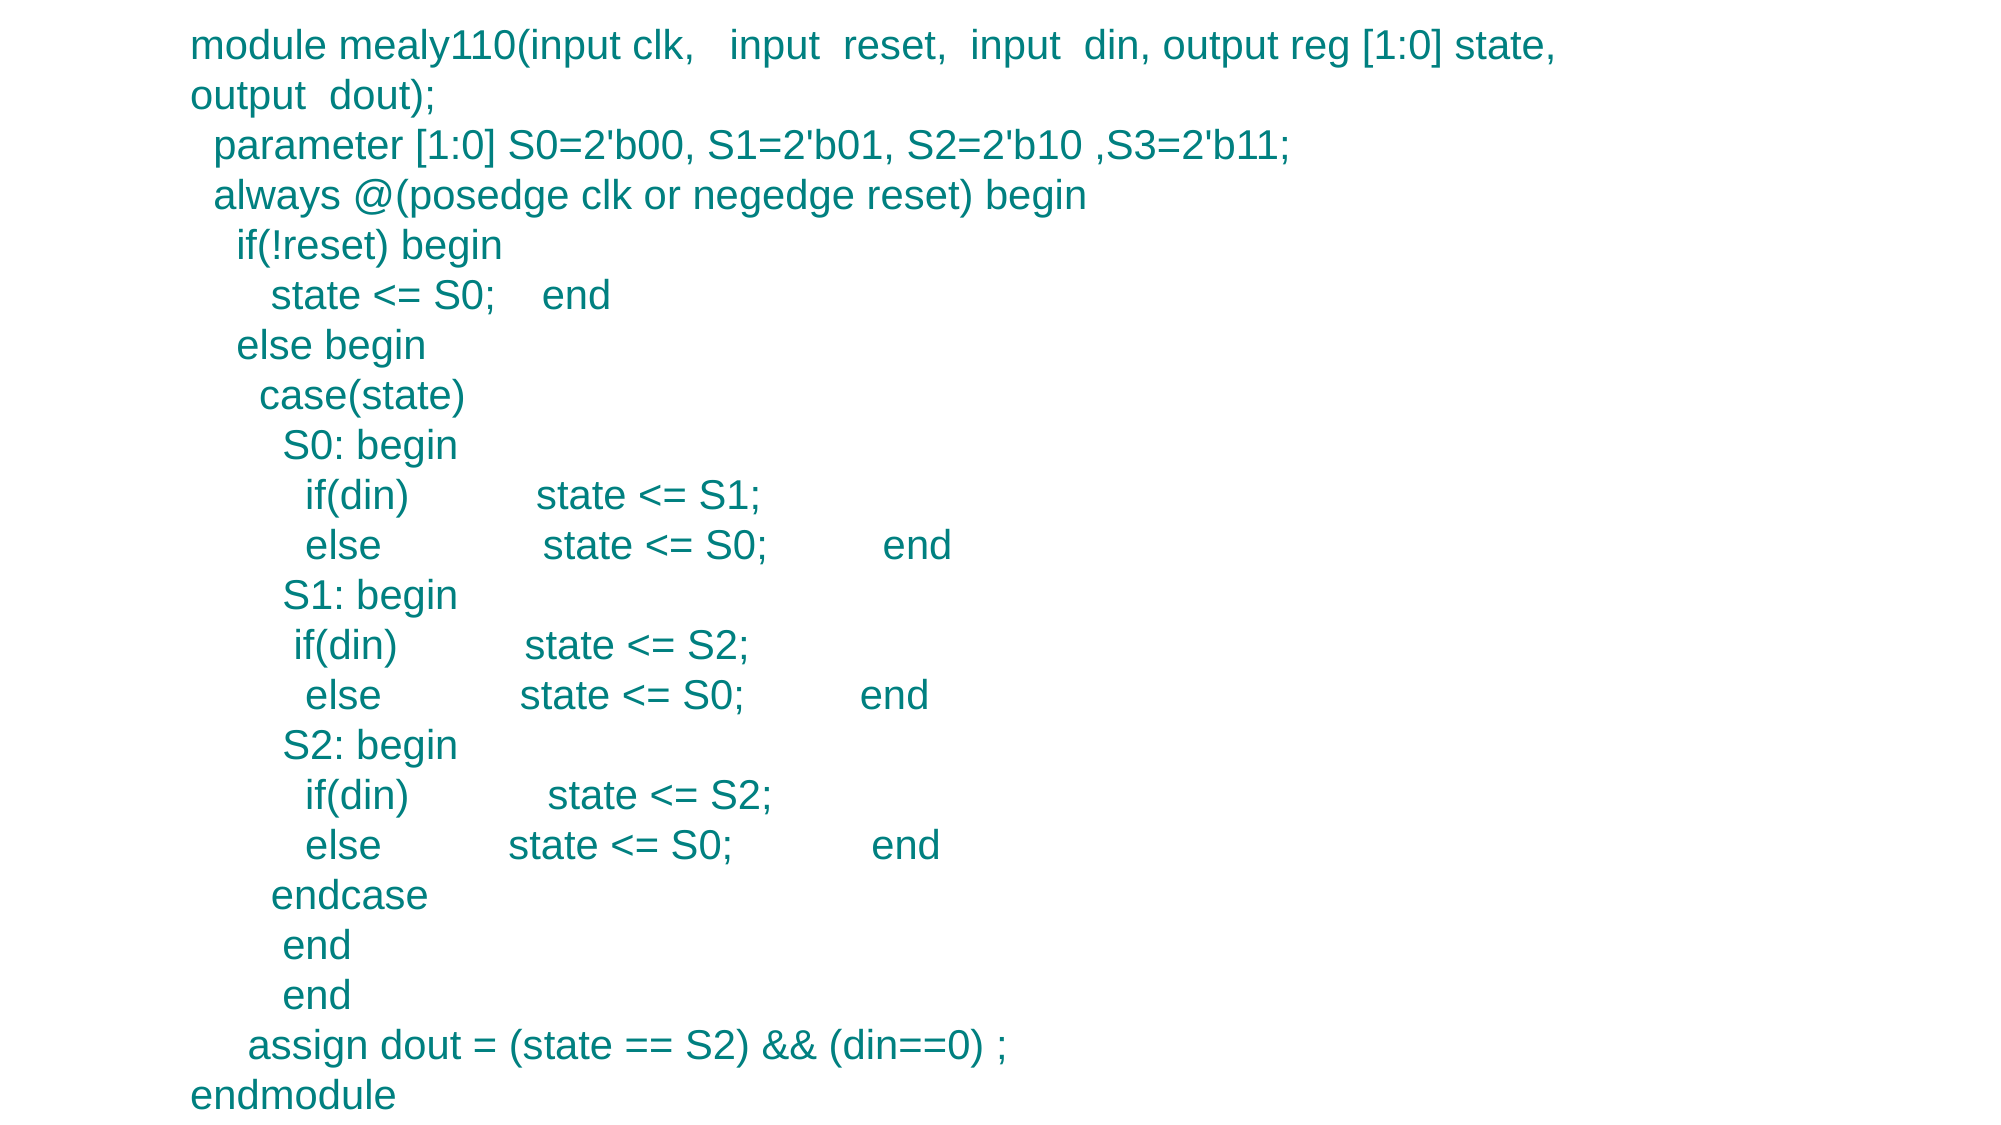

module mealy110(input clk,   input  reset,  input  din, output reg [1:0] state, output  dout);
  parameter [1:0] S0=2'b00, S1=2'b01, S2=2'b10 ,S3=2'b11;
  always @(posedge clk or negedge reset) begin
    if(!reset) begin
       state <= S0;    end
    else begin
      case(state)
        S0: begin
          if(din)           state <= S1;
          else              state <= S0;          end
        S1: begin
         if(din)           state <= S2;
          else            state <= S0;          end
        S2: begin
          if(din)            state <= S2;
          else           state <= S0;            end
       endcase
        end
        end
     assign dout = (state == S2) && (din==0) ;
endmodule